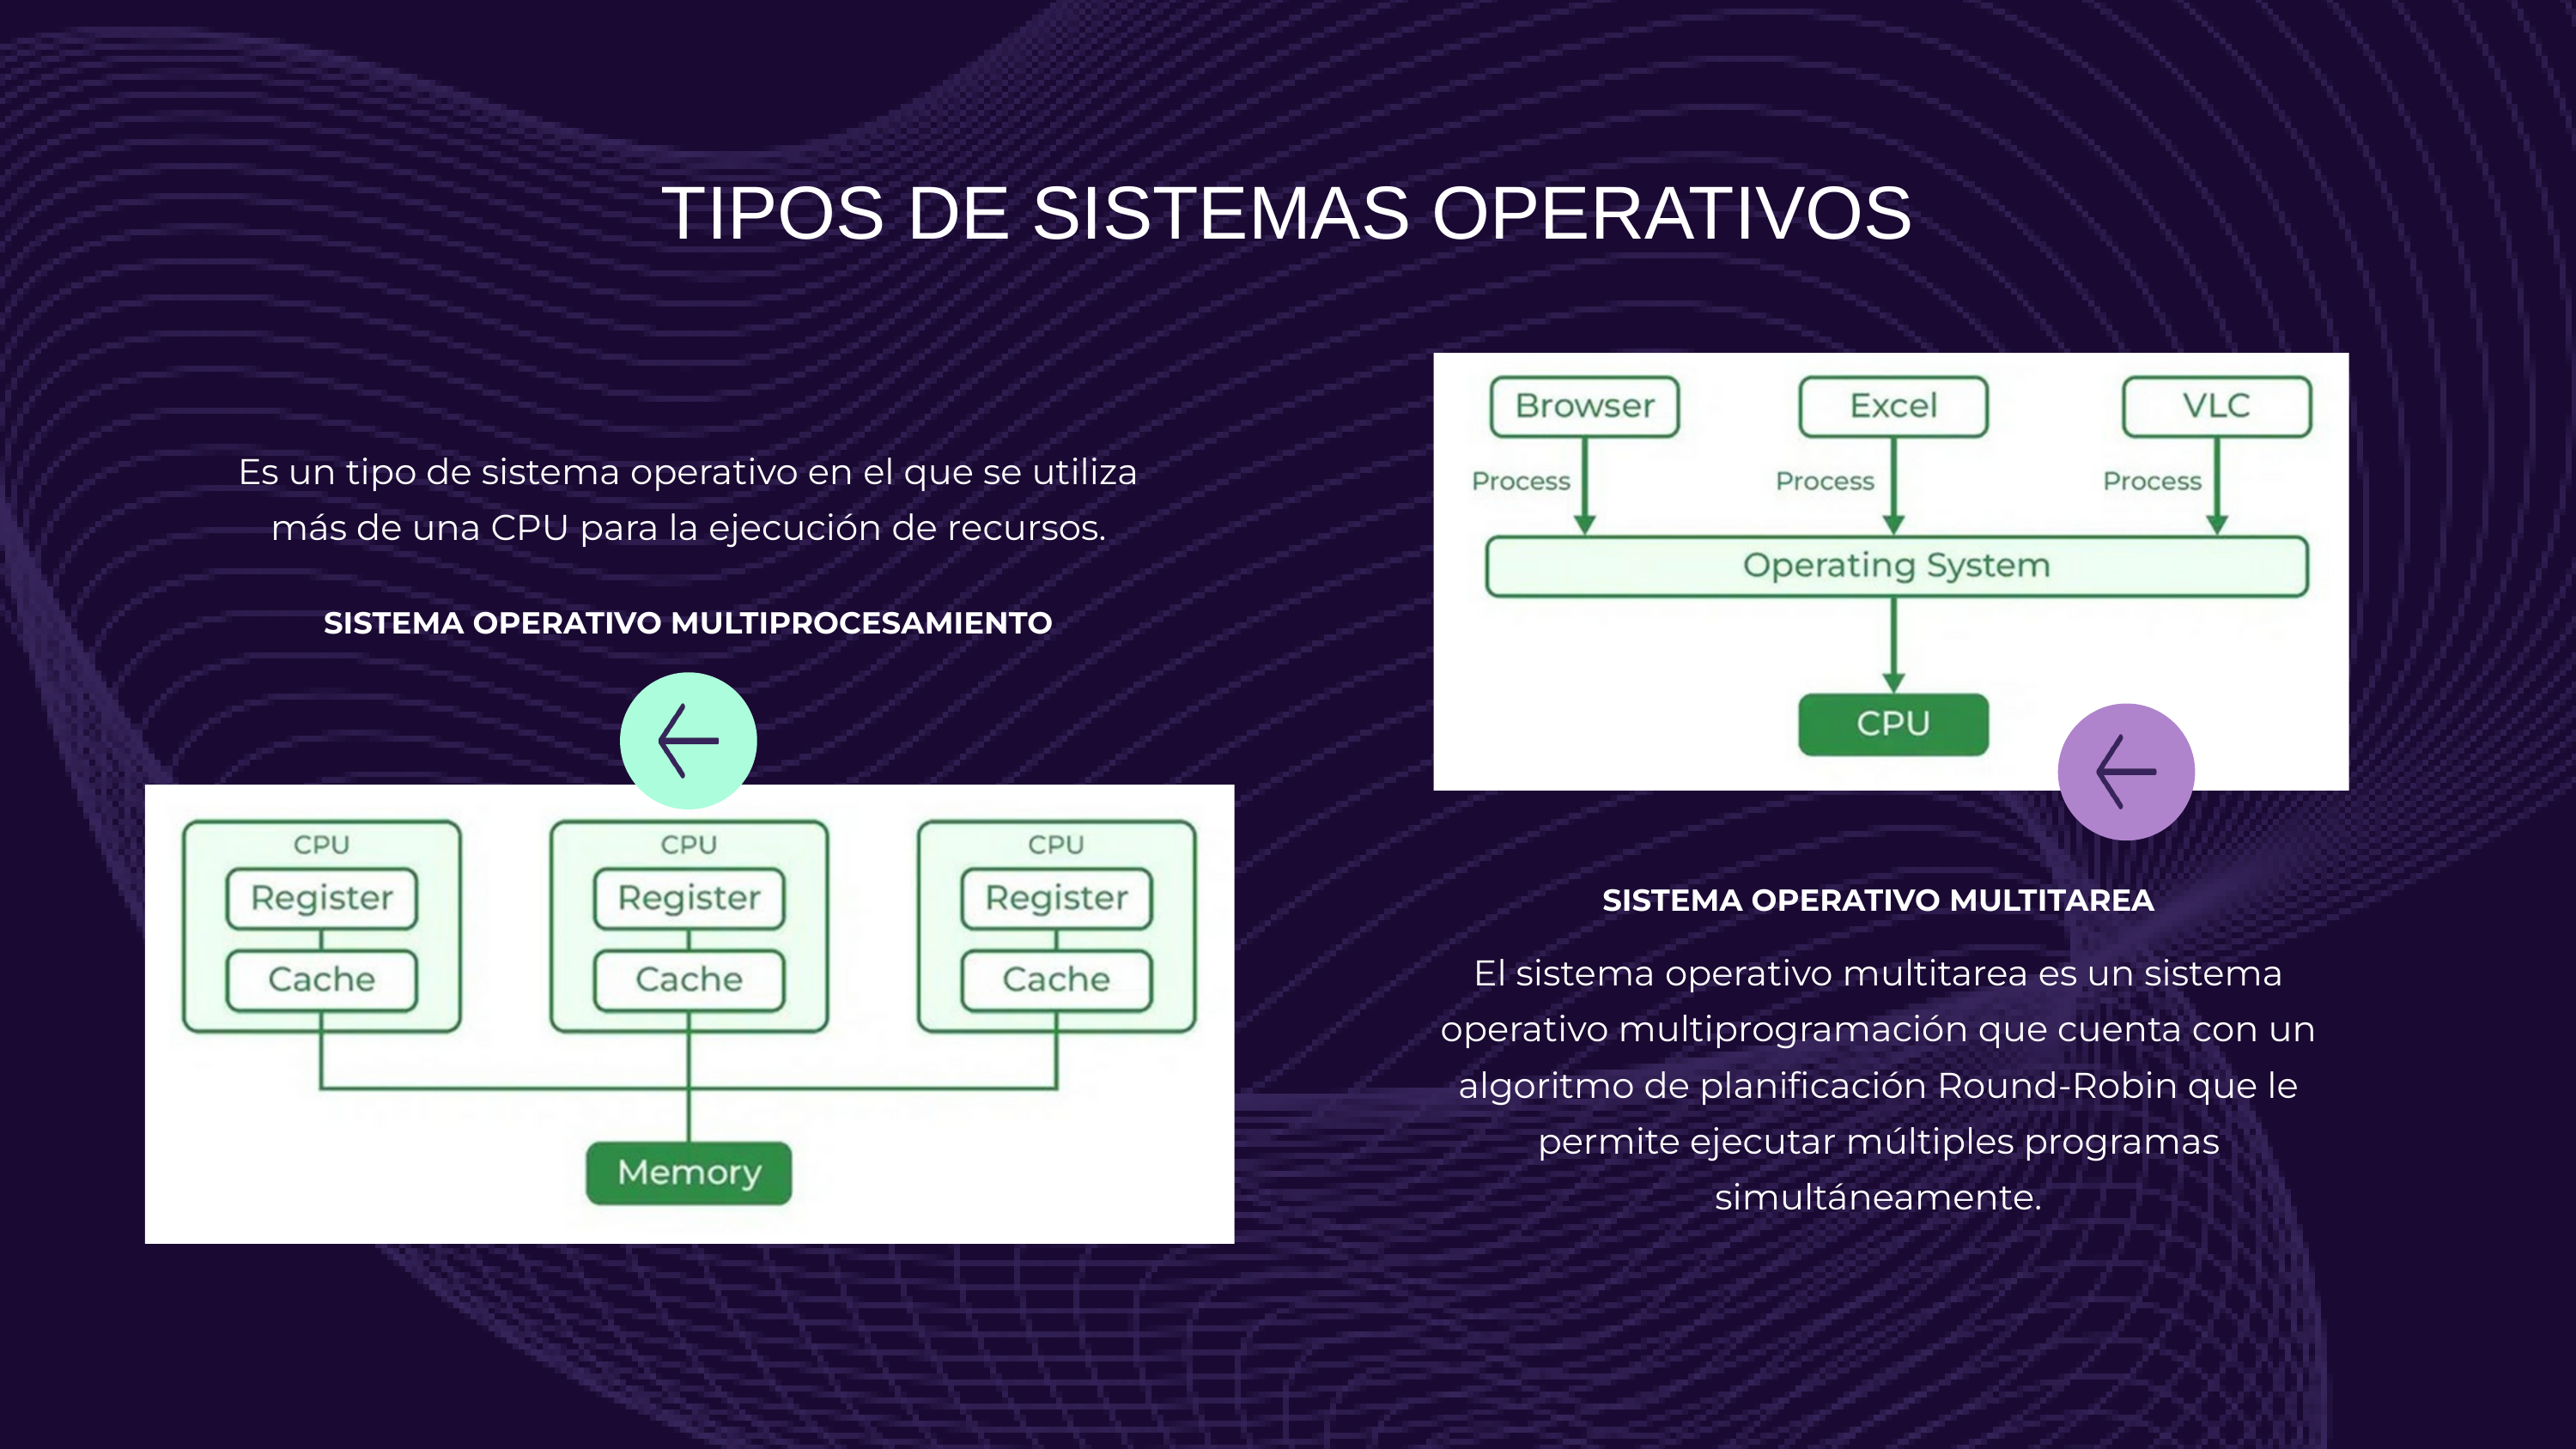

TIPOS DE SISTEMAS OPERATIVOS

Es un tipo de sistema operativo en el que se utiliza más de una CPU para la ejecución de recursos.
SISTEMA OPERATIVO MULTIPROCESAMIENTO

SISTEMA OPERATIVO MULTITAREA
El sistema operativo multitarea es un sistema operativo multiprogramación que cuenta con un algoritmo de planificación Round-Robin que le permite ejecutar múltiples programas simultáneamente.